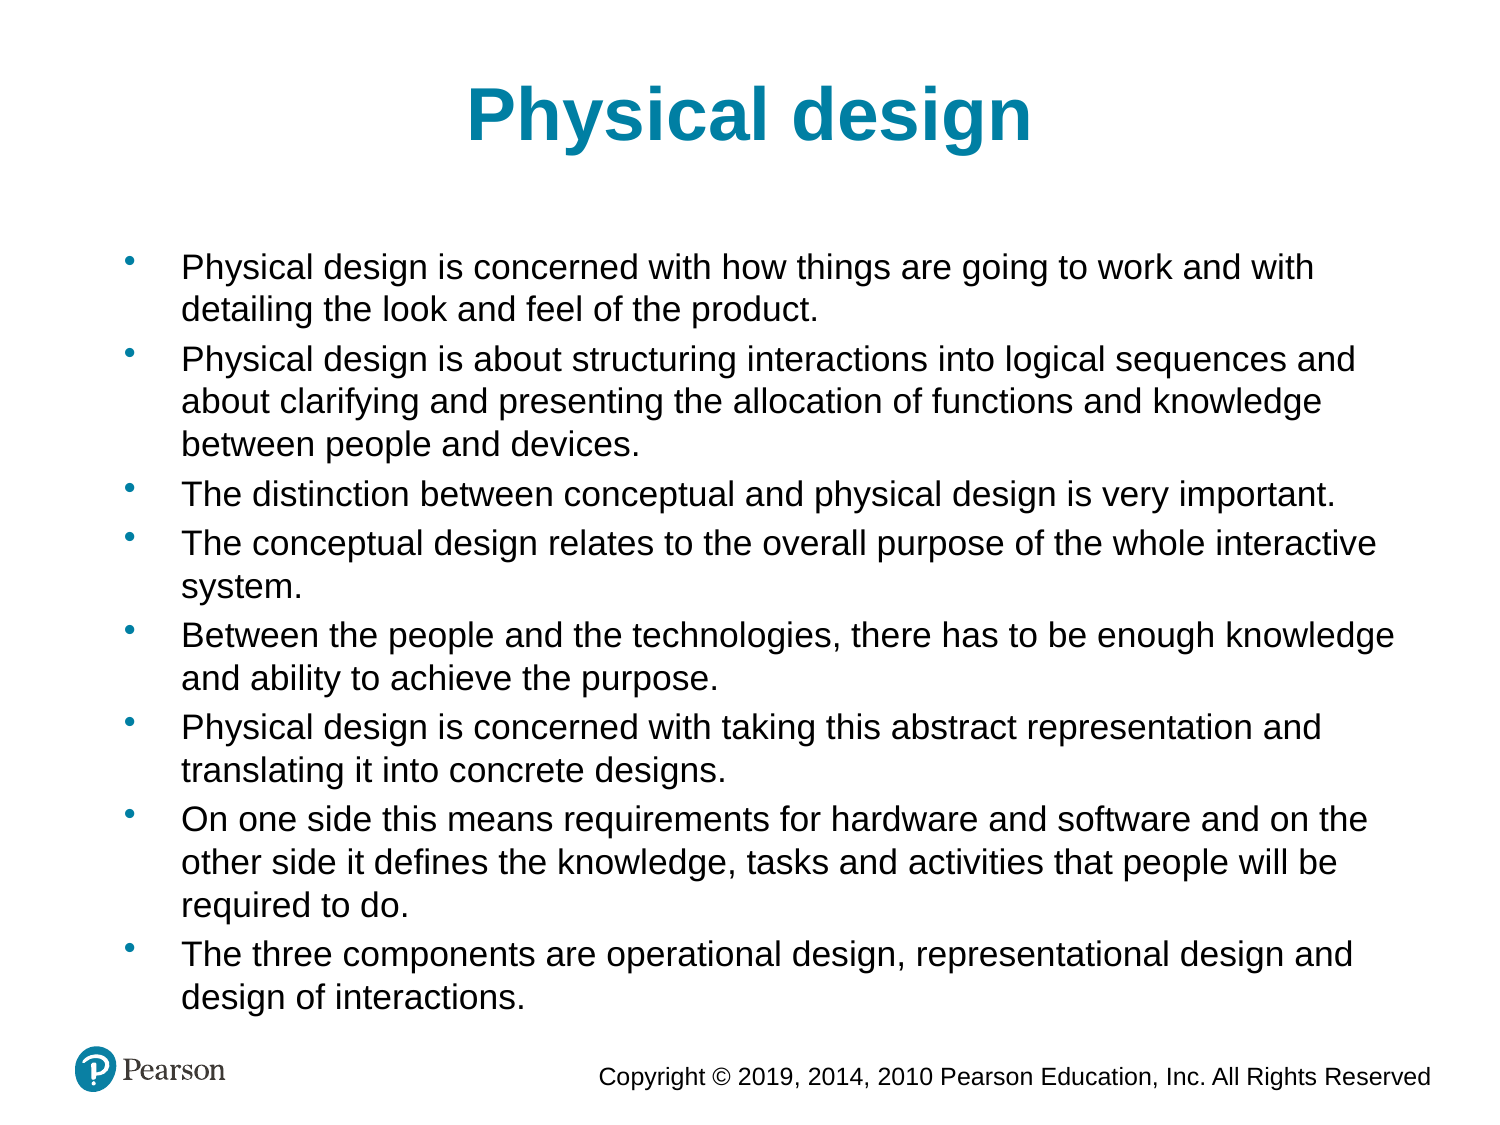

Physical design
Physical design is concerned with how things are going to work and with detailing the look and feel of the product.
Physical design is about structuring interactions into logical sequences and about clarifying and presenting the allocation of functions and knowledge between people and devices.
The distinction between conceptual and physical design is very important.
The conceptual design relates to the overall purpose of the whole interactive system.
Between the people and the technologies, there has to be enough knowledge and ability to achieve the purpose.
Physical design is concerned with taking this abstract representation and translating it into concrete designs.
On one side this means requirements for hardware and software and on the other side it defines the knowledge, tasks and activities that people will be required to do.
The three components are operational design, representational design and design of interactions.